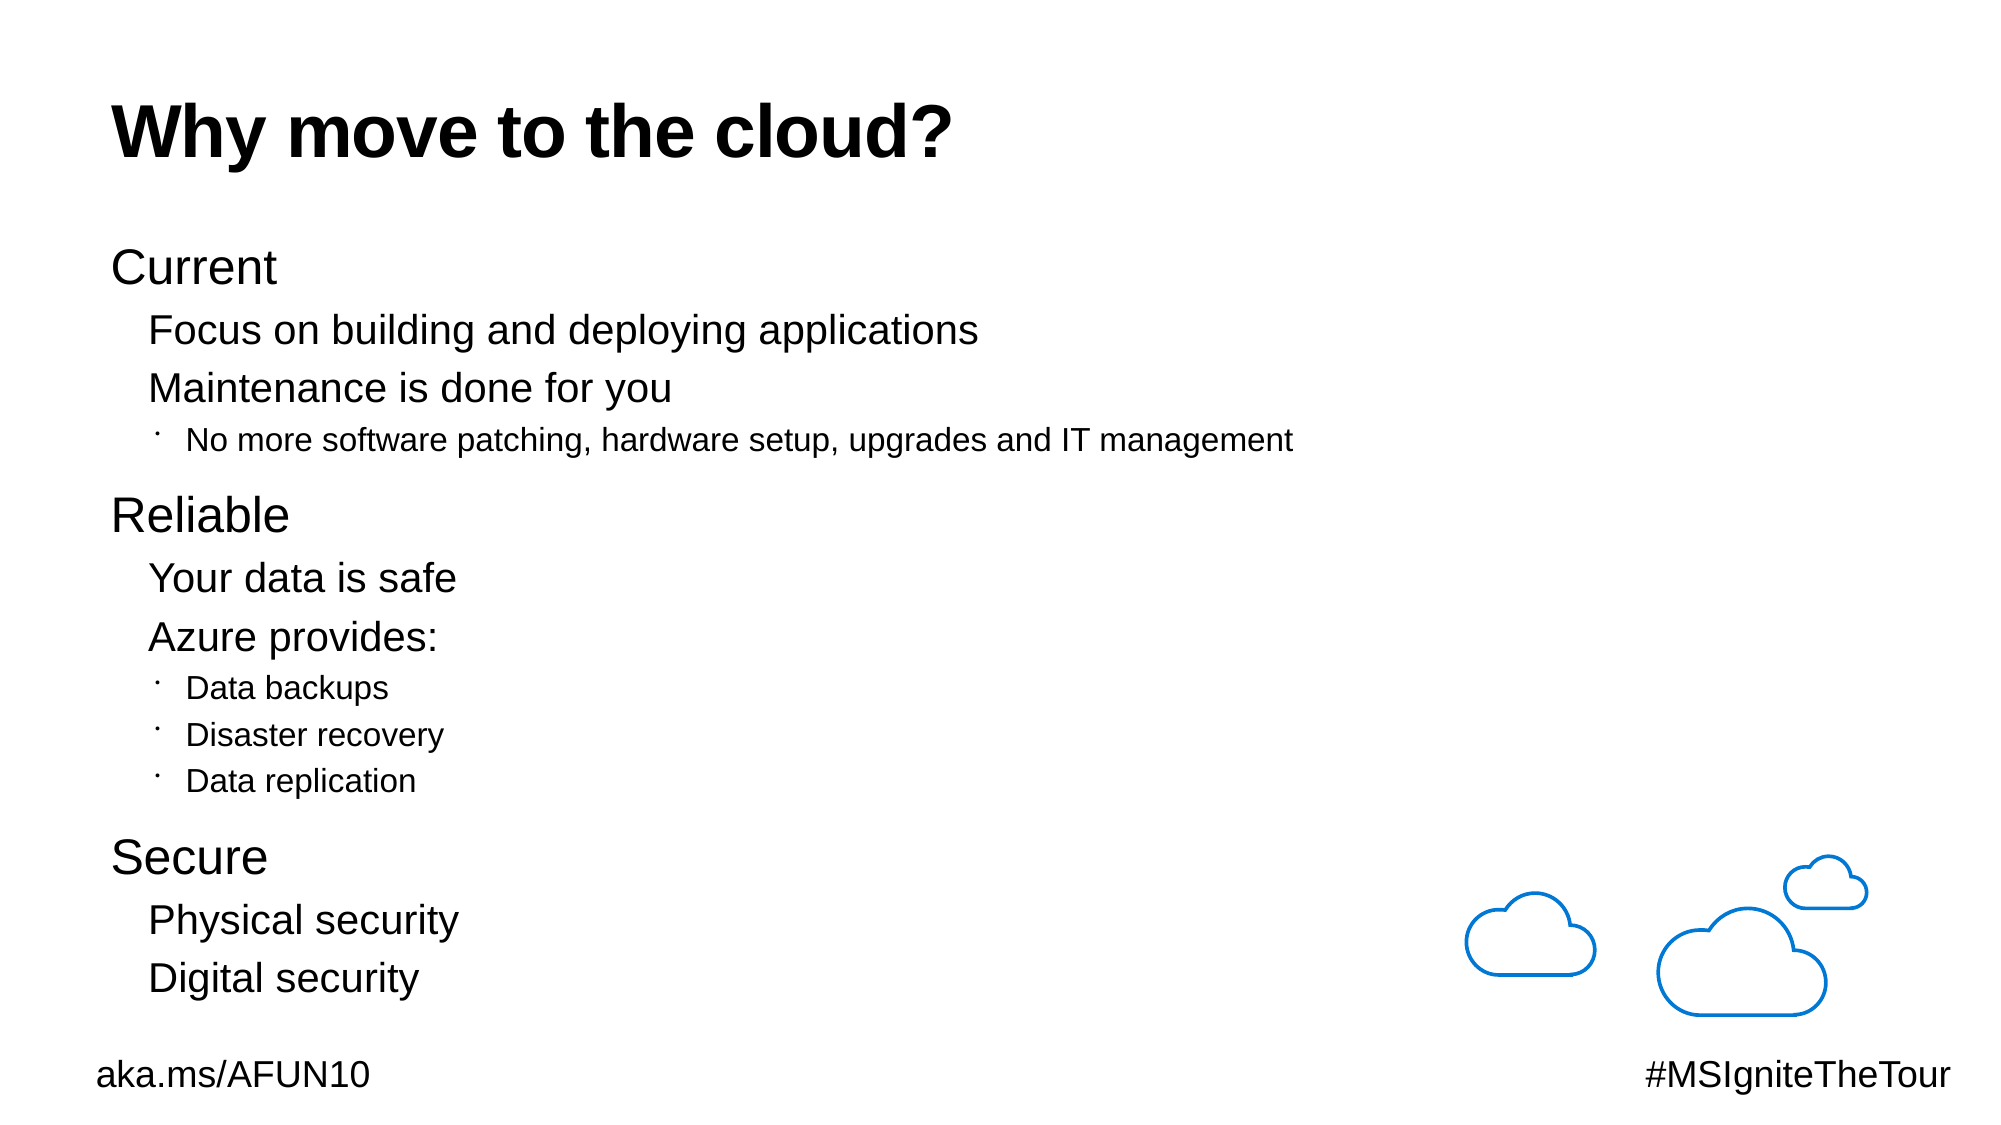

Why move to the cloud?
Current
Focus on building and deploying applications
Maintenance is done for you
No more software patching, hardware setup, upgrades and IT management
Reliable
Your data is safe
Azure provides:
Data backups
Disaster recovery
Data replication
Secure
Physical security
Digital security